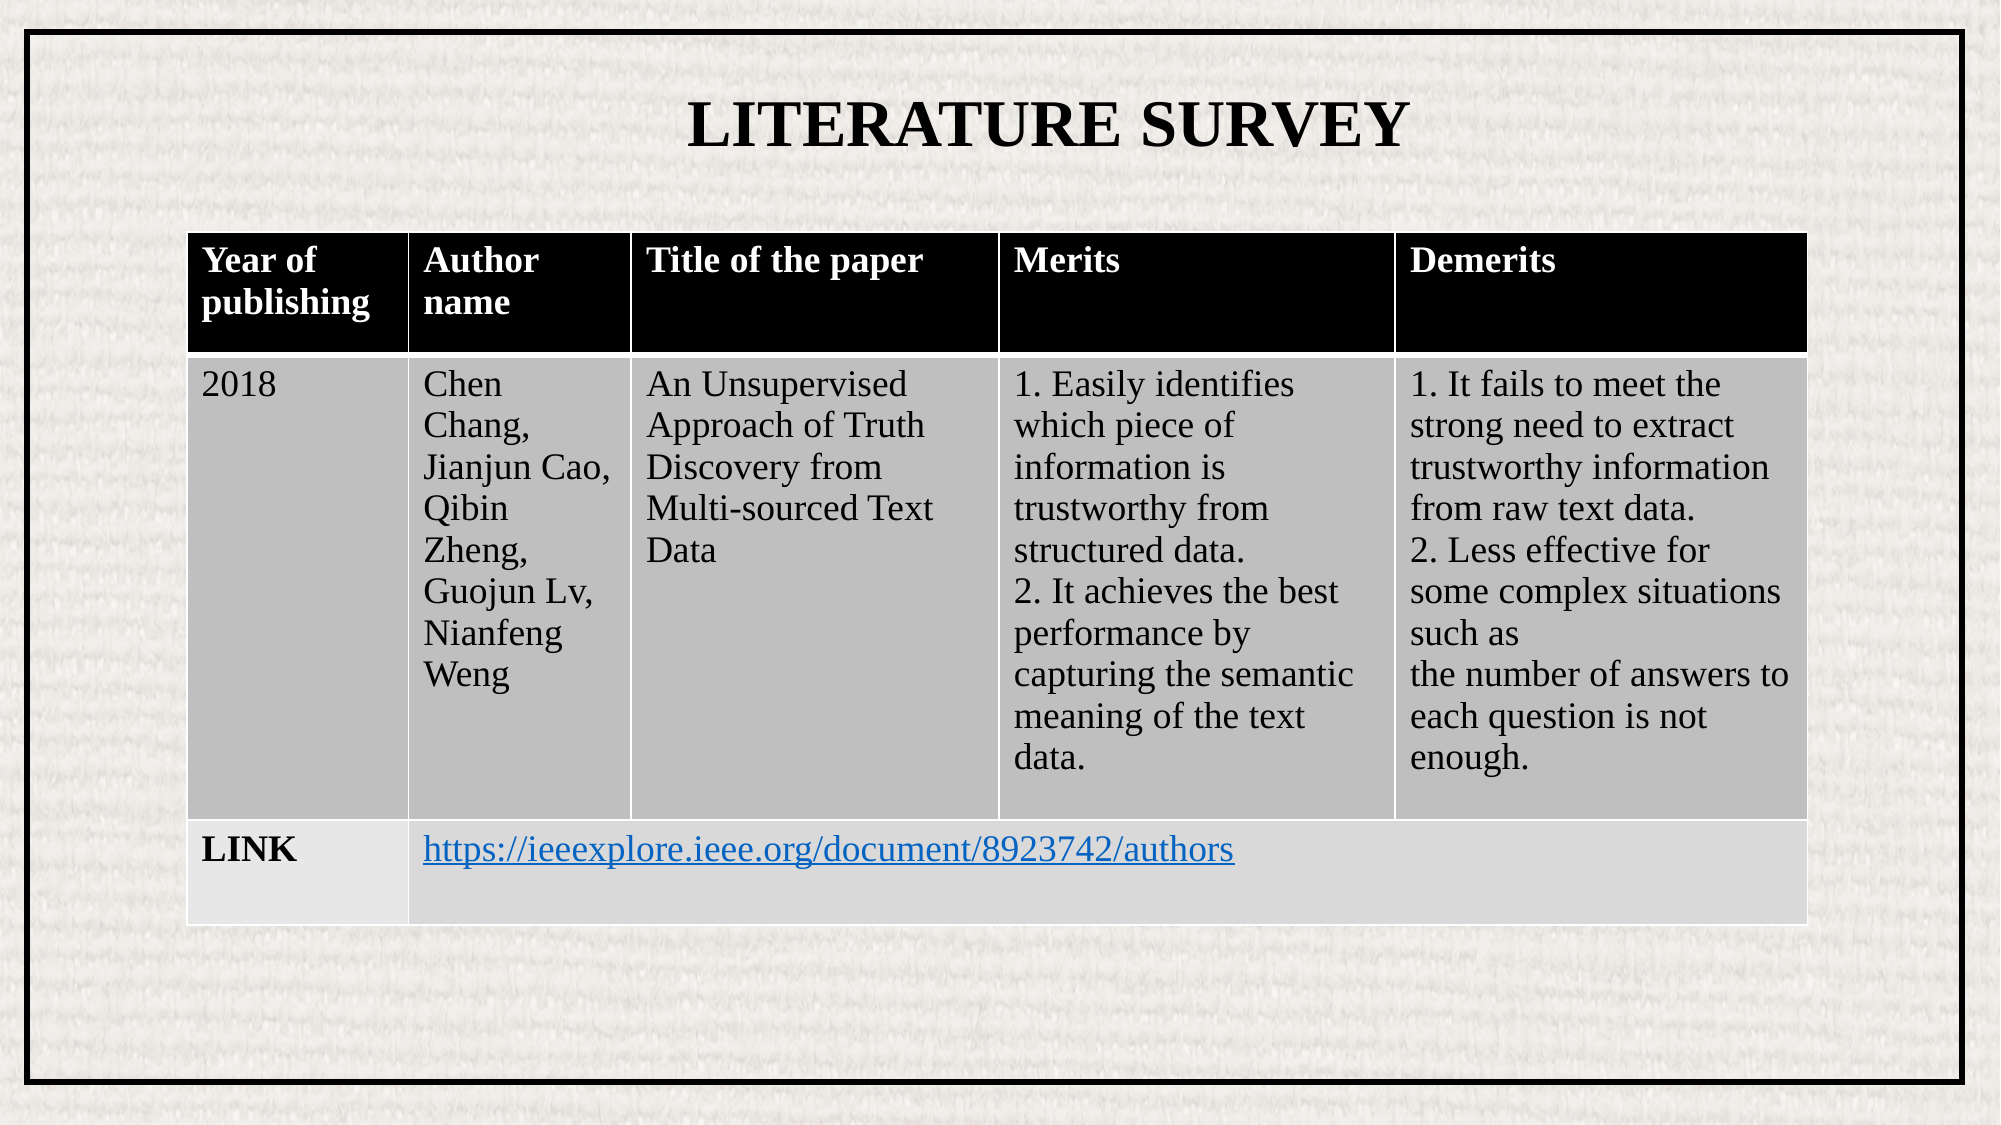

LITERATURE SURVEY

| Year of publishing | Author name | Title of the paper | Merits | Demerits |
| --- | --- | --- | --- | --- |
| 2018 | Chen Chang, Jianjun Cao, Qibin Zheng, Guojun Lv, Nianfeng Weng | An Unsupervised Approach of Truth Discovery from Multi-sourced Text Data | 1. Easily identifies which piece of information is trustworthy from structured data. 2. It achieves the best performance by capturing the semantic meaning of the text data. | 1. It fails to meet the strong need to extract trustworthy information from raw text data. 2. Less effective for some complex situations such as the number of answers to each question is not enough. |
| LINK | https://ieeexplore.ieee.org/document/8923742/authors |  |  |  |